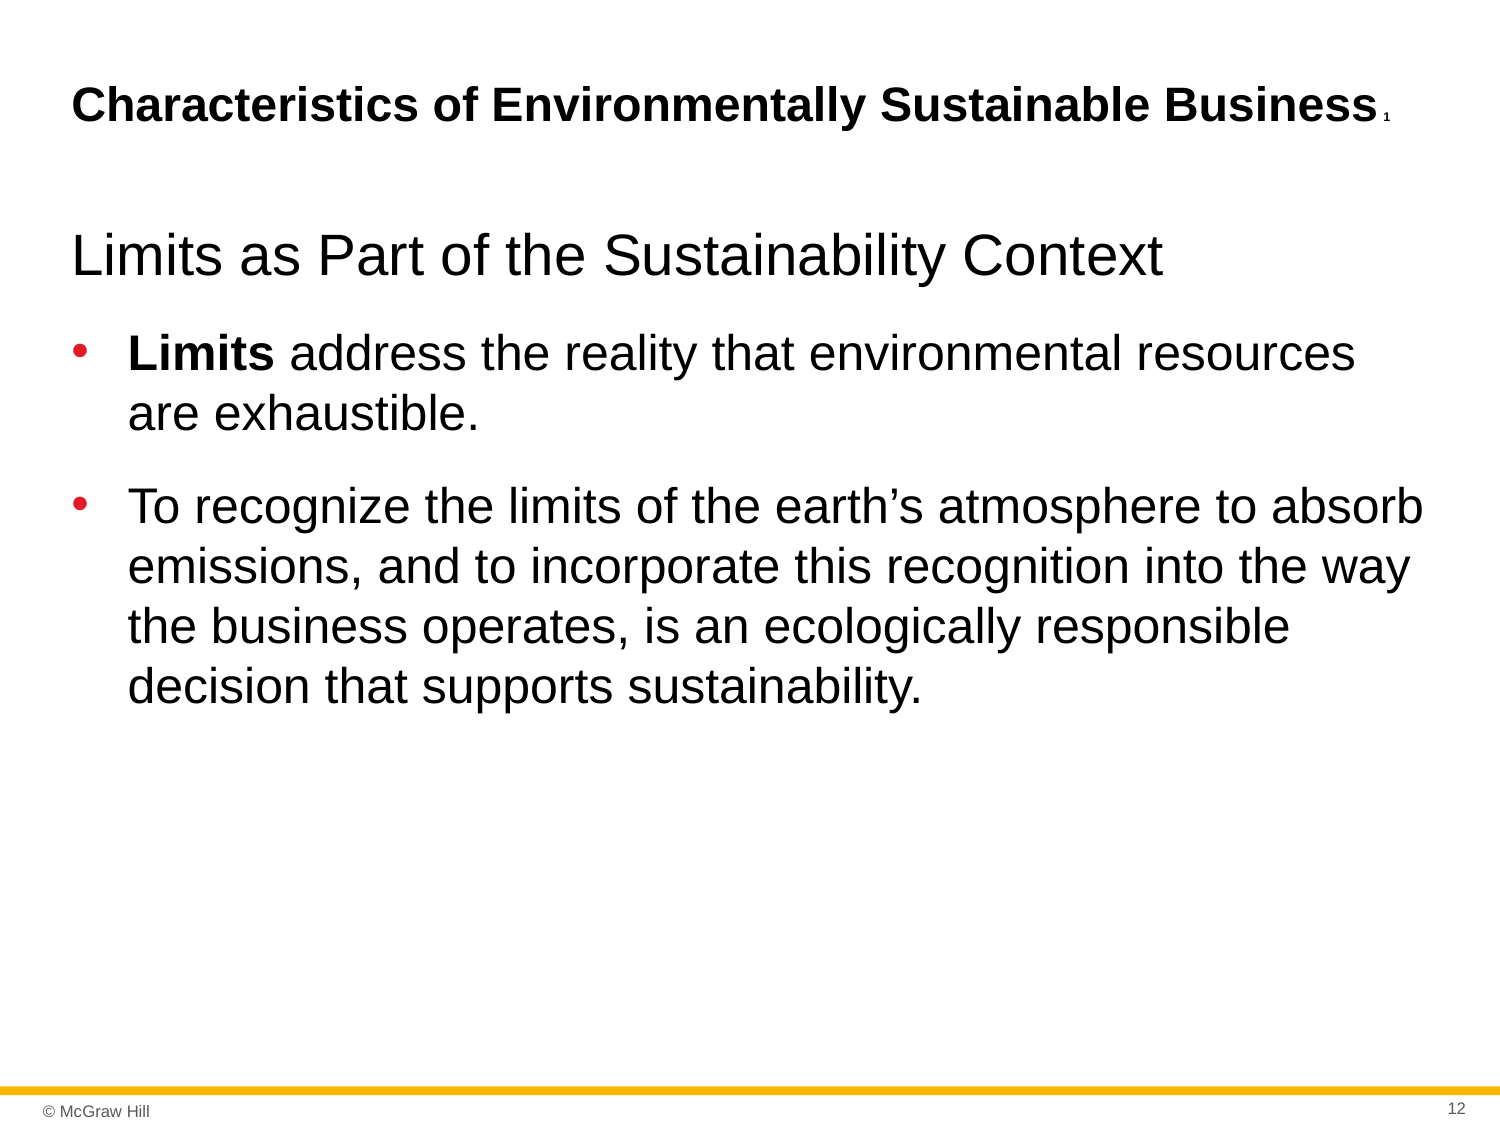

# Characteristics of Environmentally Sustainable Business 1
Limits as Part of the Sustainability Context
Limits address the reality that environmental resources are exhaustible.
To recognize the limits of the earth’s atmosphere to absorb emissions, and to incorporate this recognition into the way the business operates, is an ecologically responsible decision that supports sustainability.

12